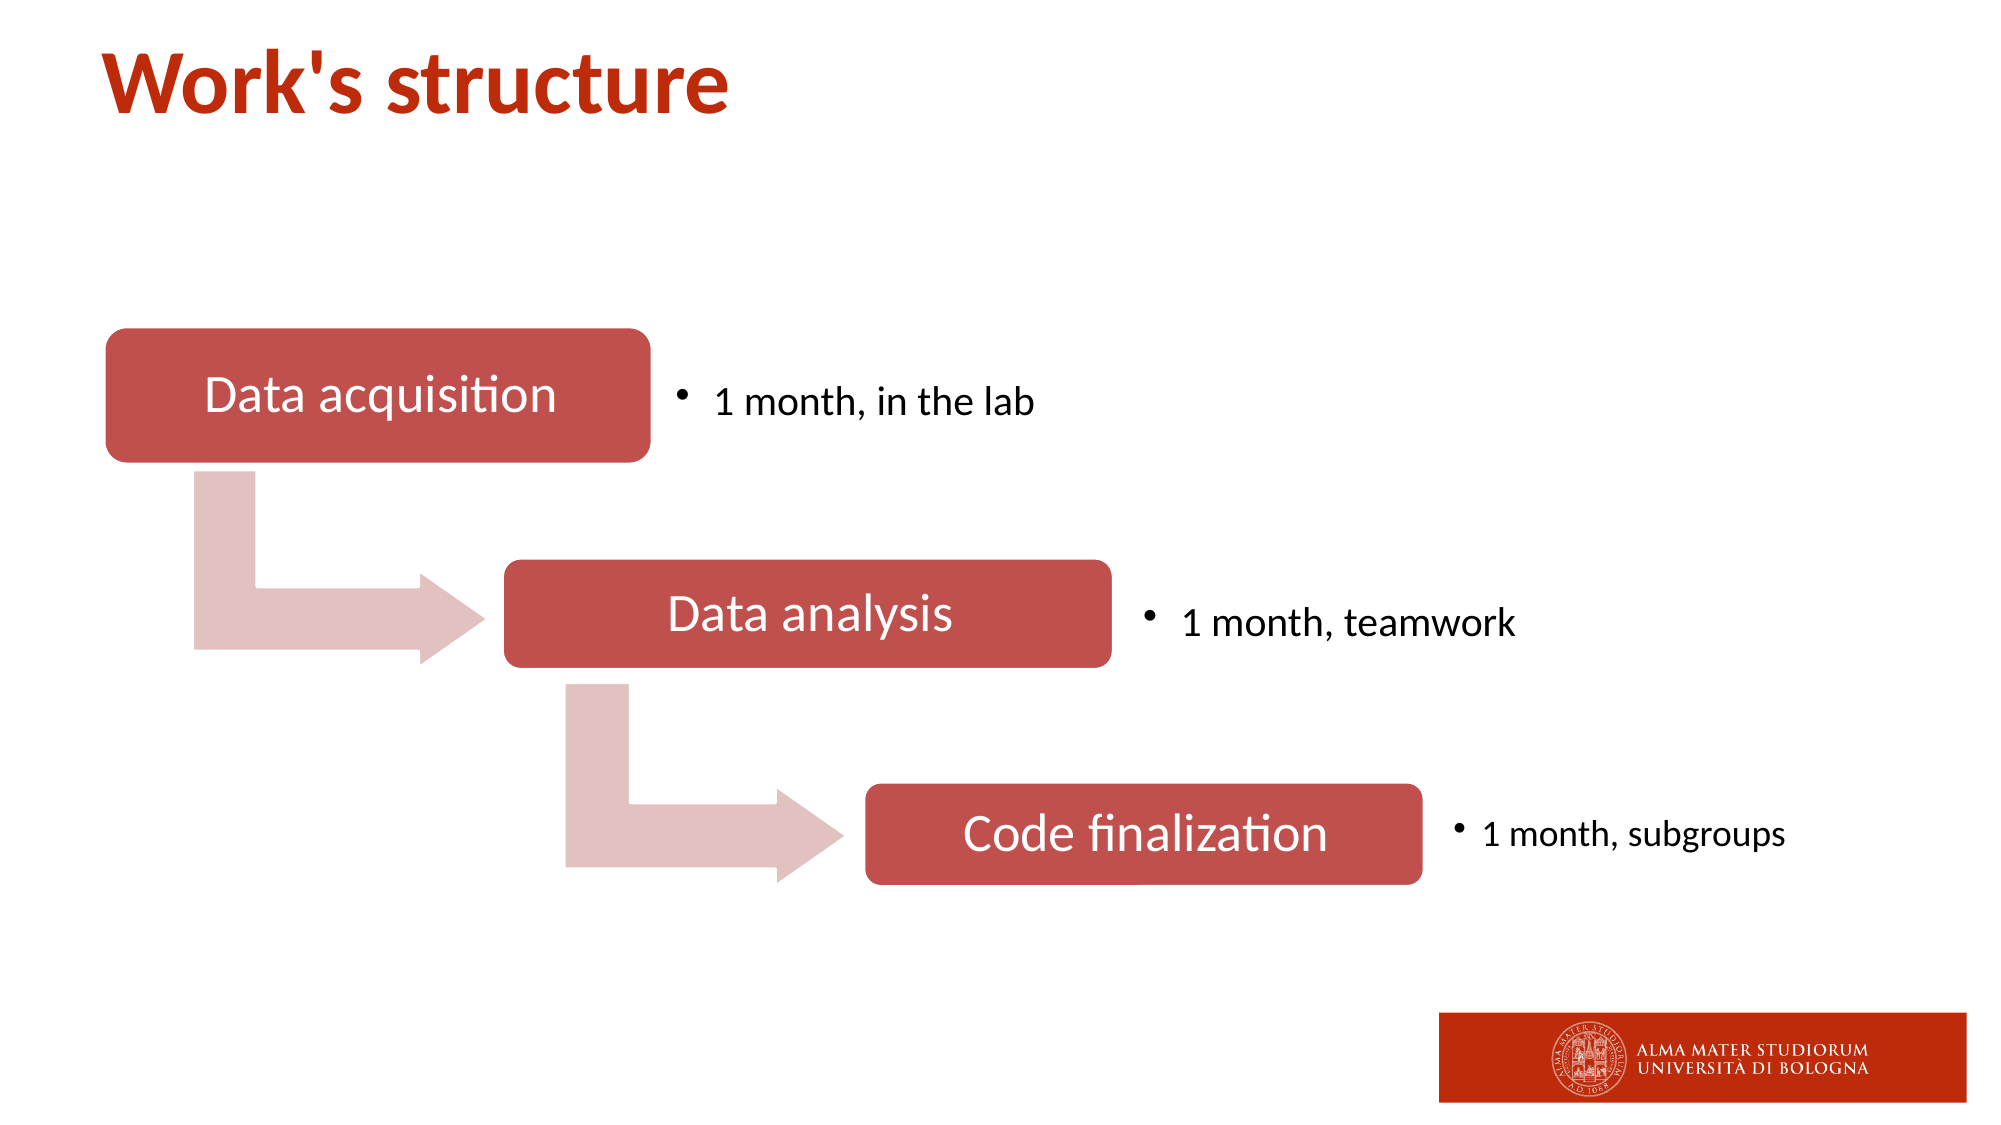

Work's structure
Data acquisition
1 month, in the lab
Data analysis
1 month, teamwork
Code finalization
1 month, subgroups